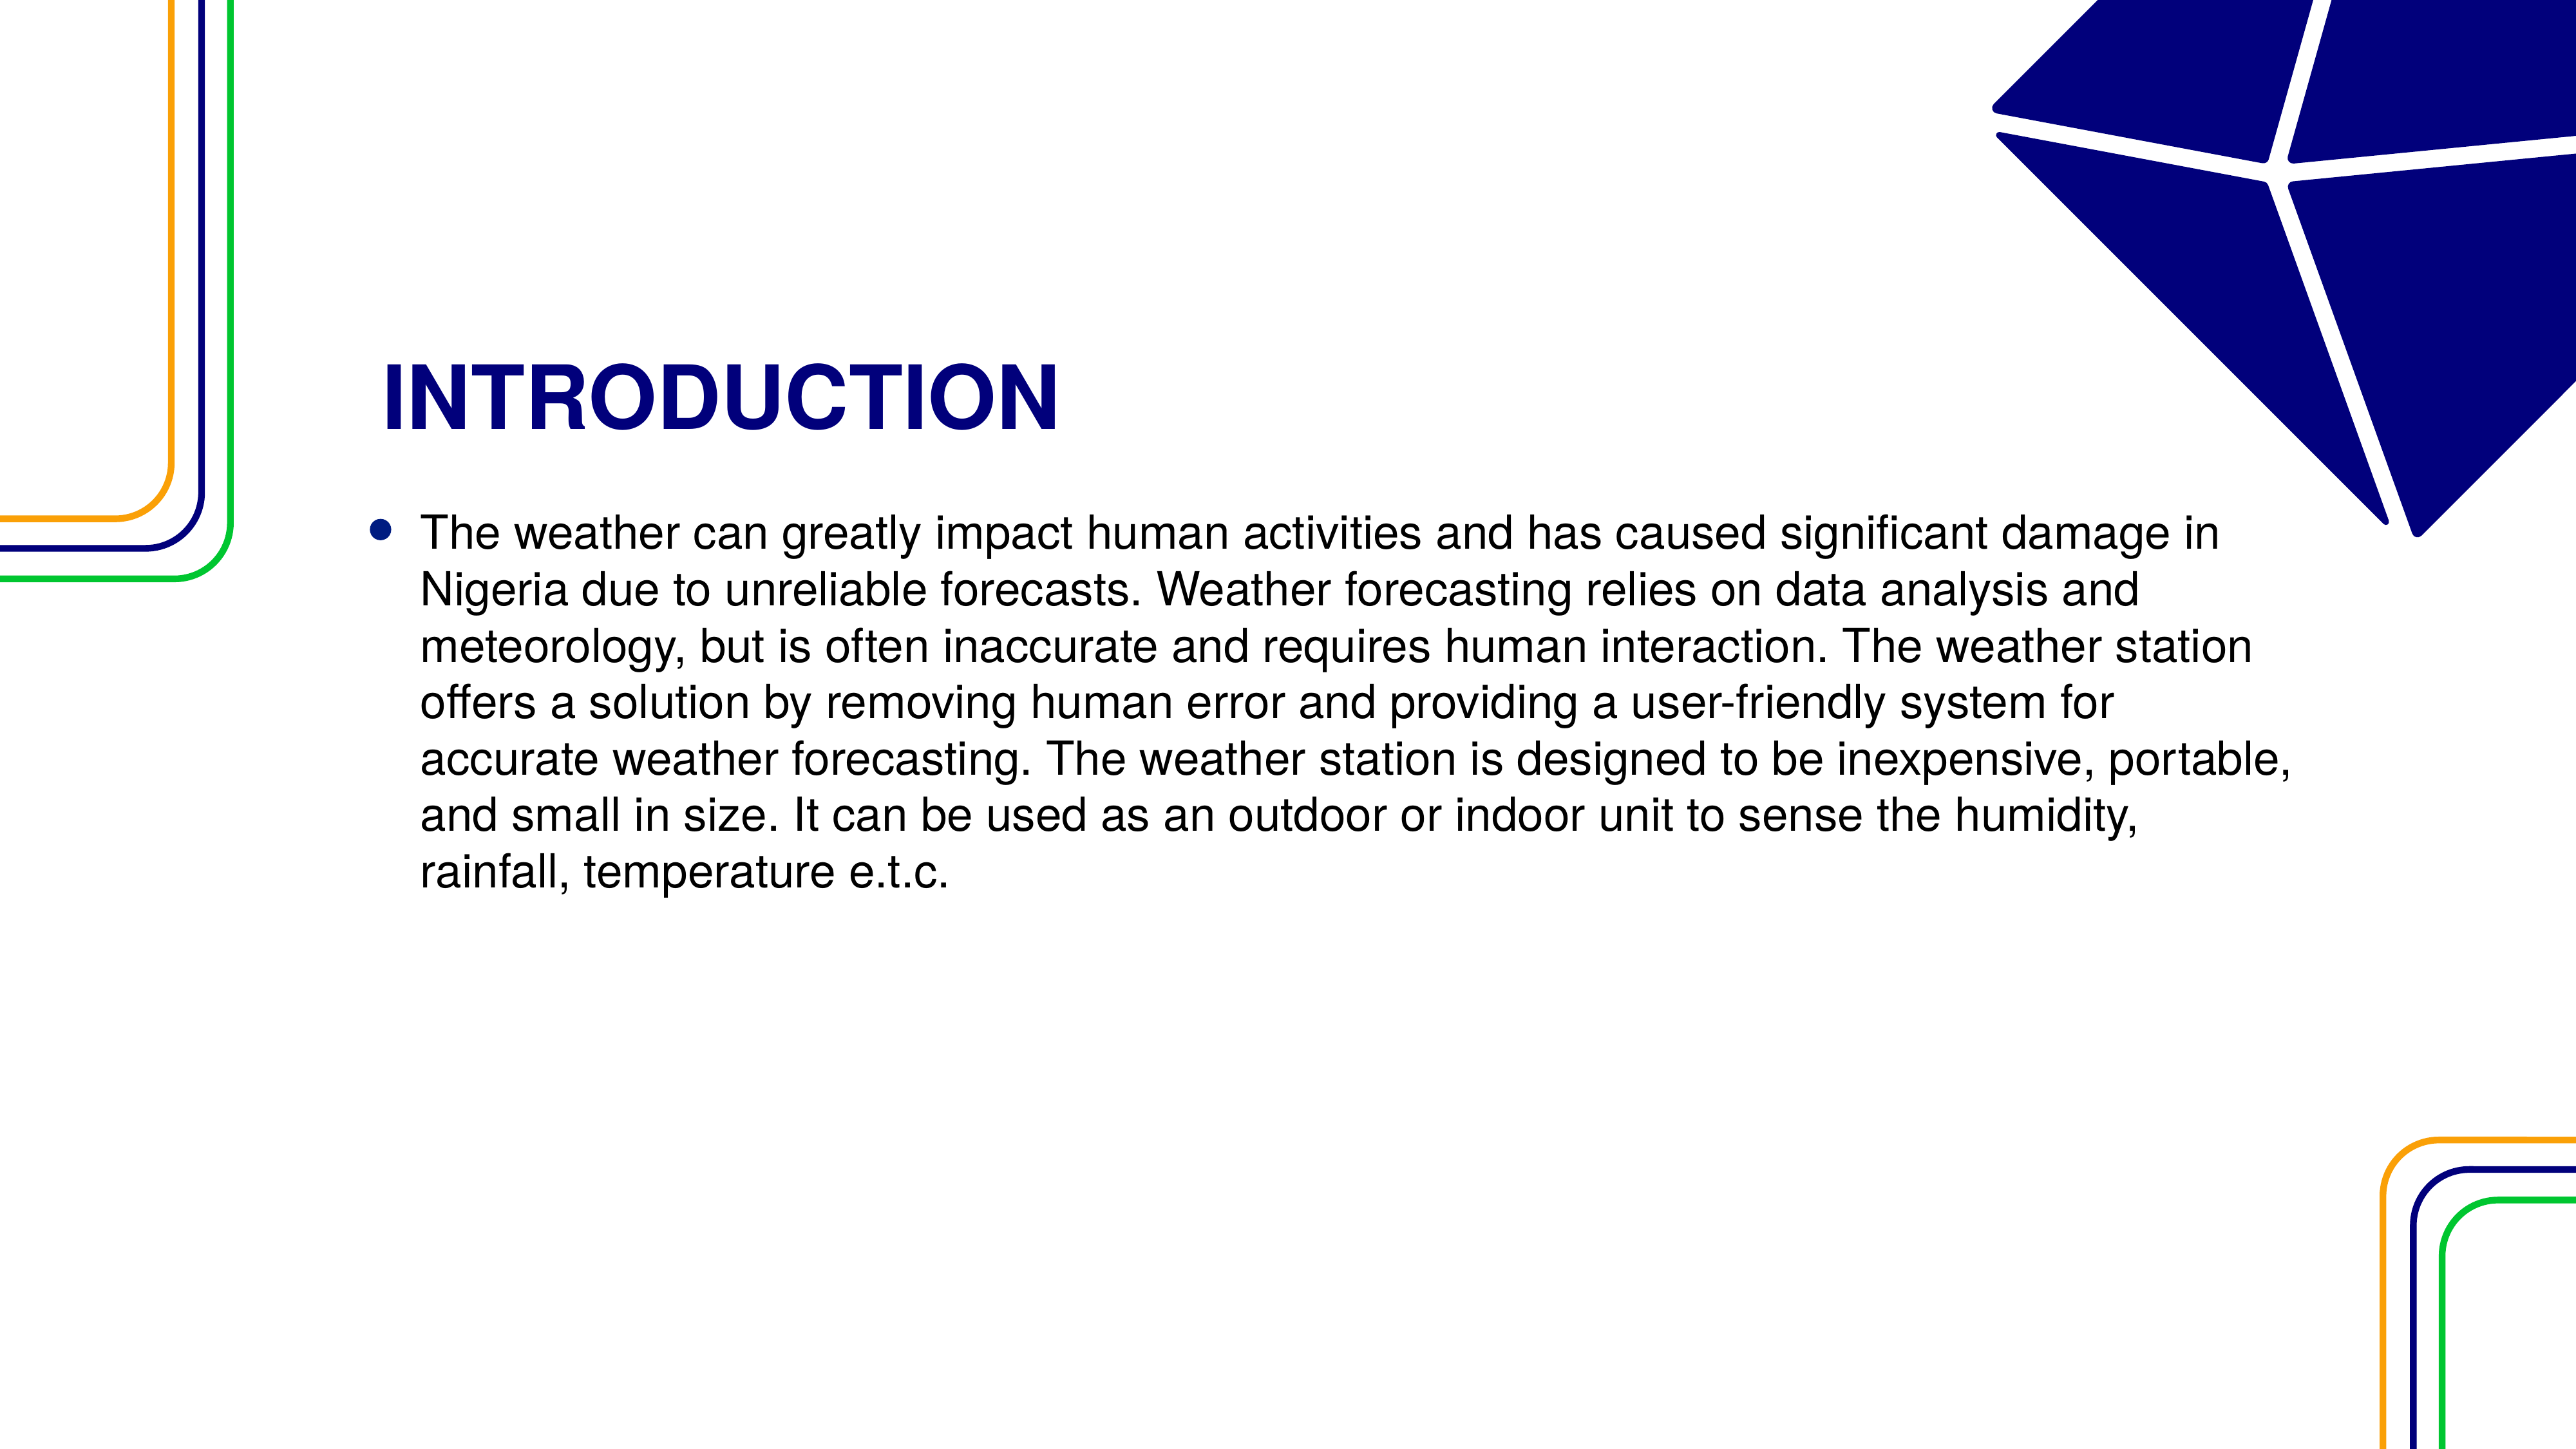

INTRODUCTION
The weather can greatly impact human activities and has caused significant damage in
Nigeria due to unreliable forecasts. Weather forecasting relies on data analysis and
meteorology, but is often inaccurate and requires human interaction. The weather station
offers a solution by removing human error and providing a user-friendly system for
accurate weather forecasting. The weather station is designed to be inexpensive, portable,
and small in size. It can be used as an outdoor or indoor unit to sense the humidity,
rainfall, temperature e.t.c.